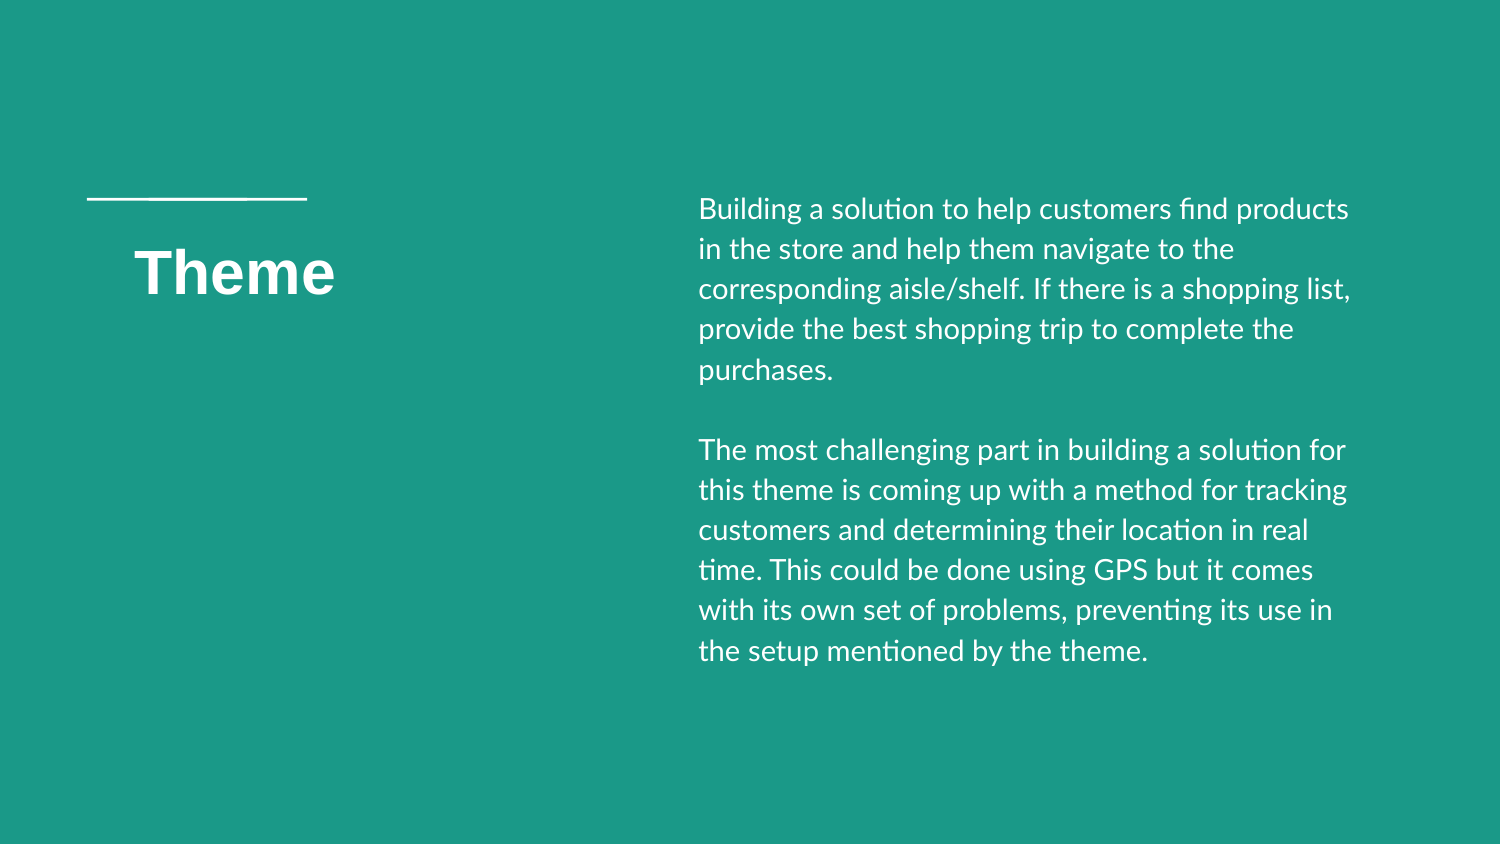

Building a solution to help customers find products in the store and help them navigate to the corresponding aisle/shelf. If there is a shopping list, provide the best shopping trip to complete the purchases.

The most challenging part in building a solution for this theme is coming up with a method for tracking customers and determining their location in real time. This could be done using GPS but it comes with its own set of problems, preventing its use in the setup mentioned by the theme.
# Theme